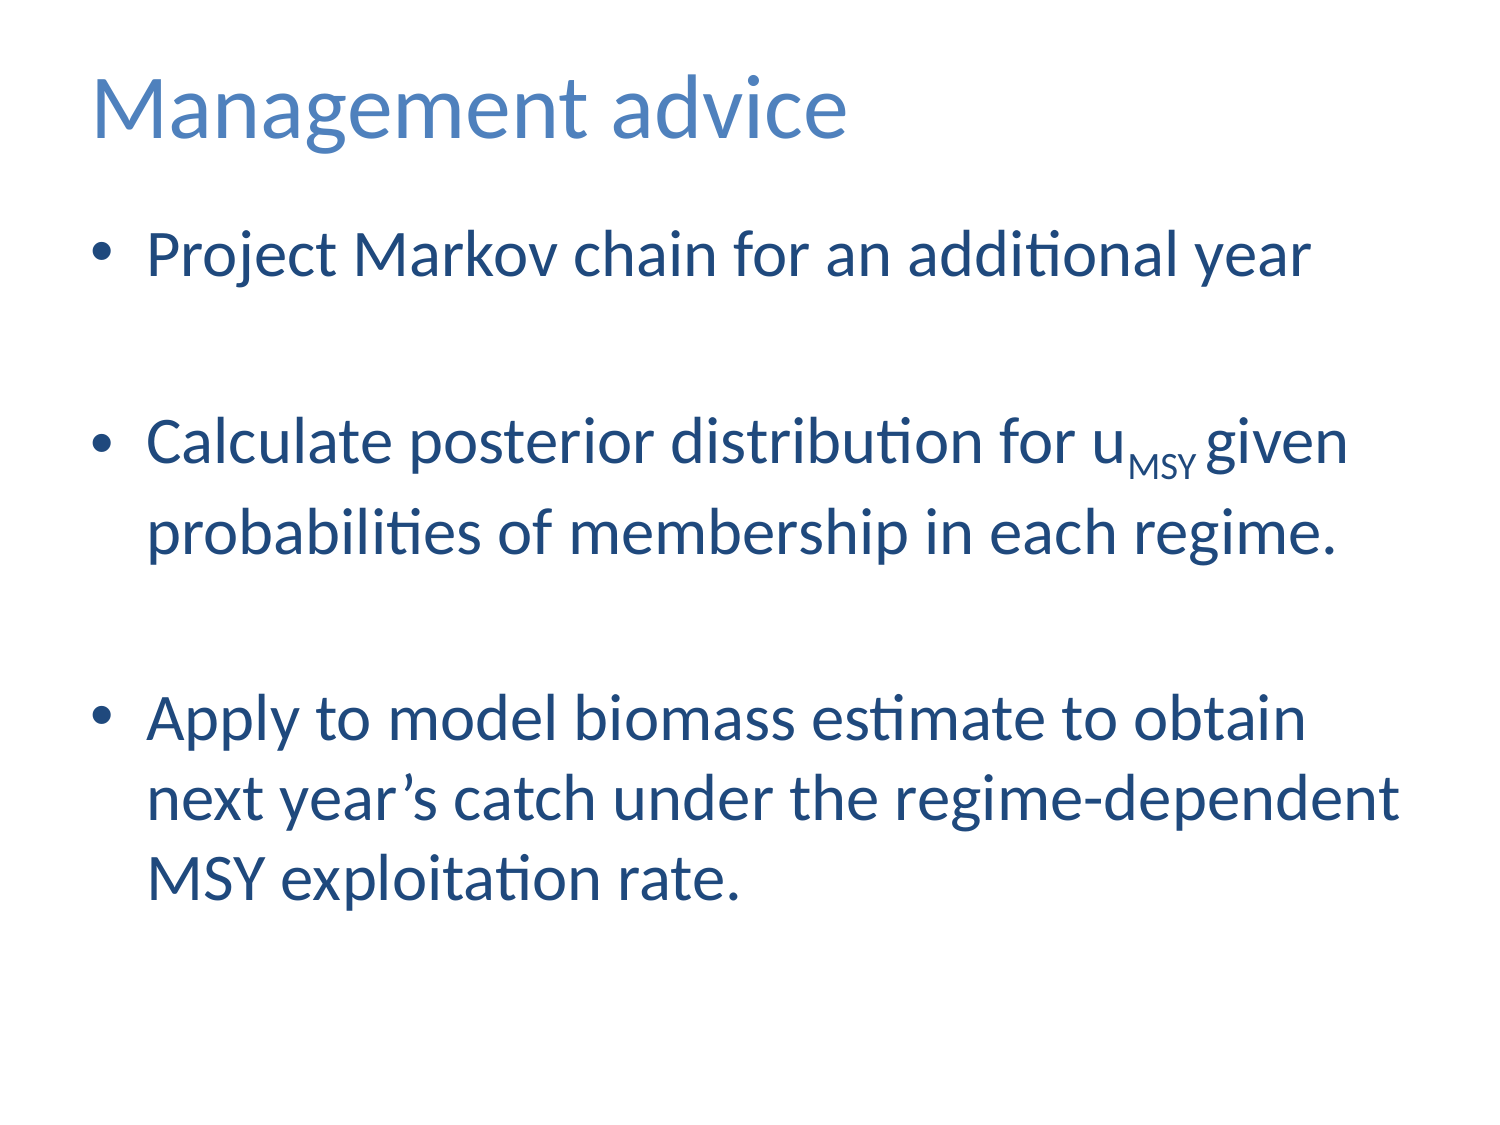

# Management advice
Project Markov chain for an additional year

Calculate posterior distribution for uMSY given probabilities of membership in each regime.

Apply to model biomass estimate to obtain next year’s catch under the regime-dependent MSY exploitation rate.